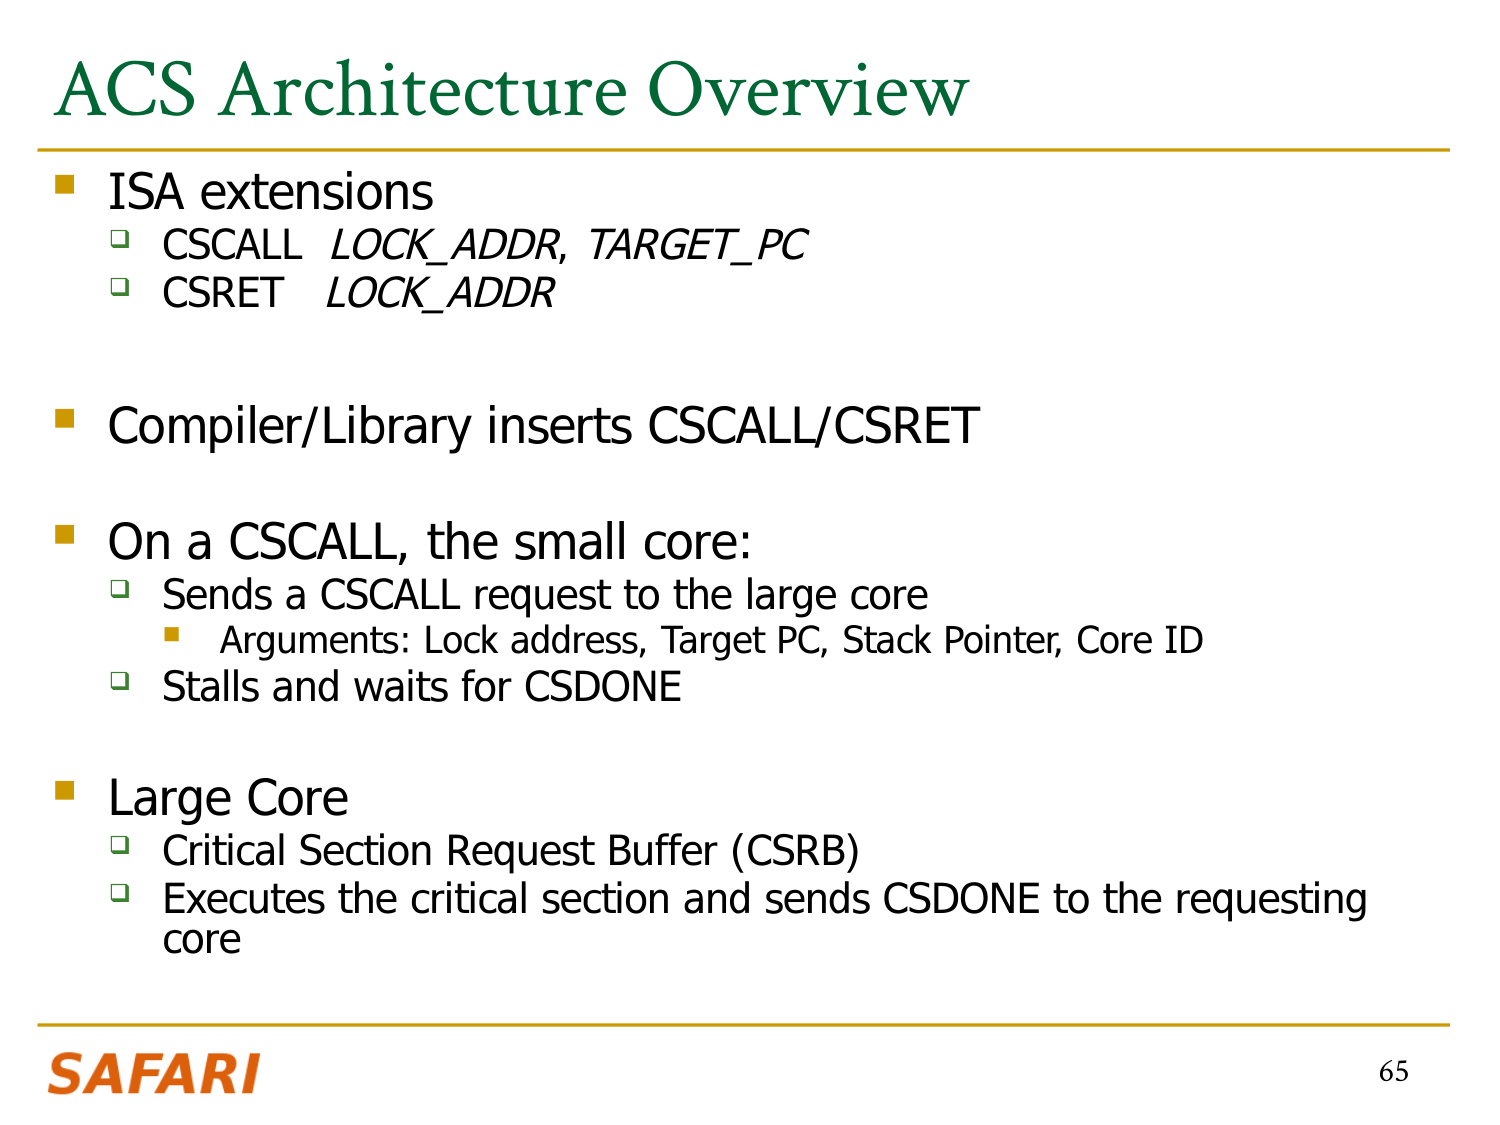

# ACS Architecture Overview
ISA extensions
CSCALL  LOCK_ADDR, TARGET_PC
CSRET   LOCK_ADDR

Compiler/Library inserts CSCALL/CSRET

On a CSCALL, the small core:
Sends a CSCALL request to the large core
Arguments: Lock address, Target PC, Stack Pointer, Core ID
Stalls and waits for CSDONE

Large Core
Critical Section Request Buffer (CSRB)
Executes the critical section and sends CSDONE to the requesting core

65